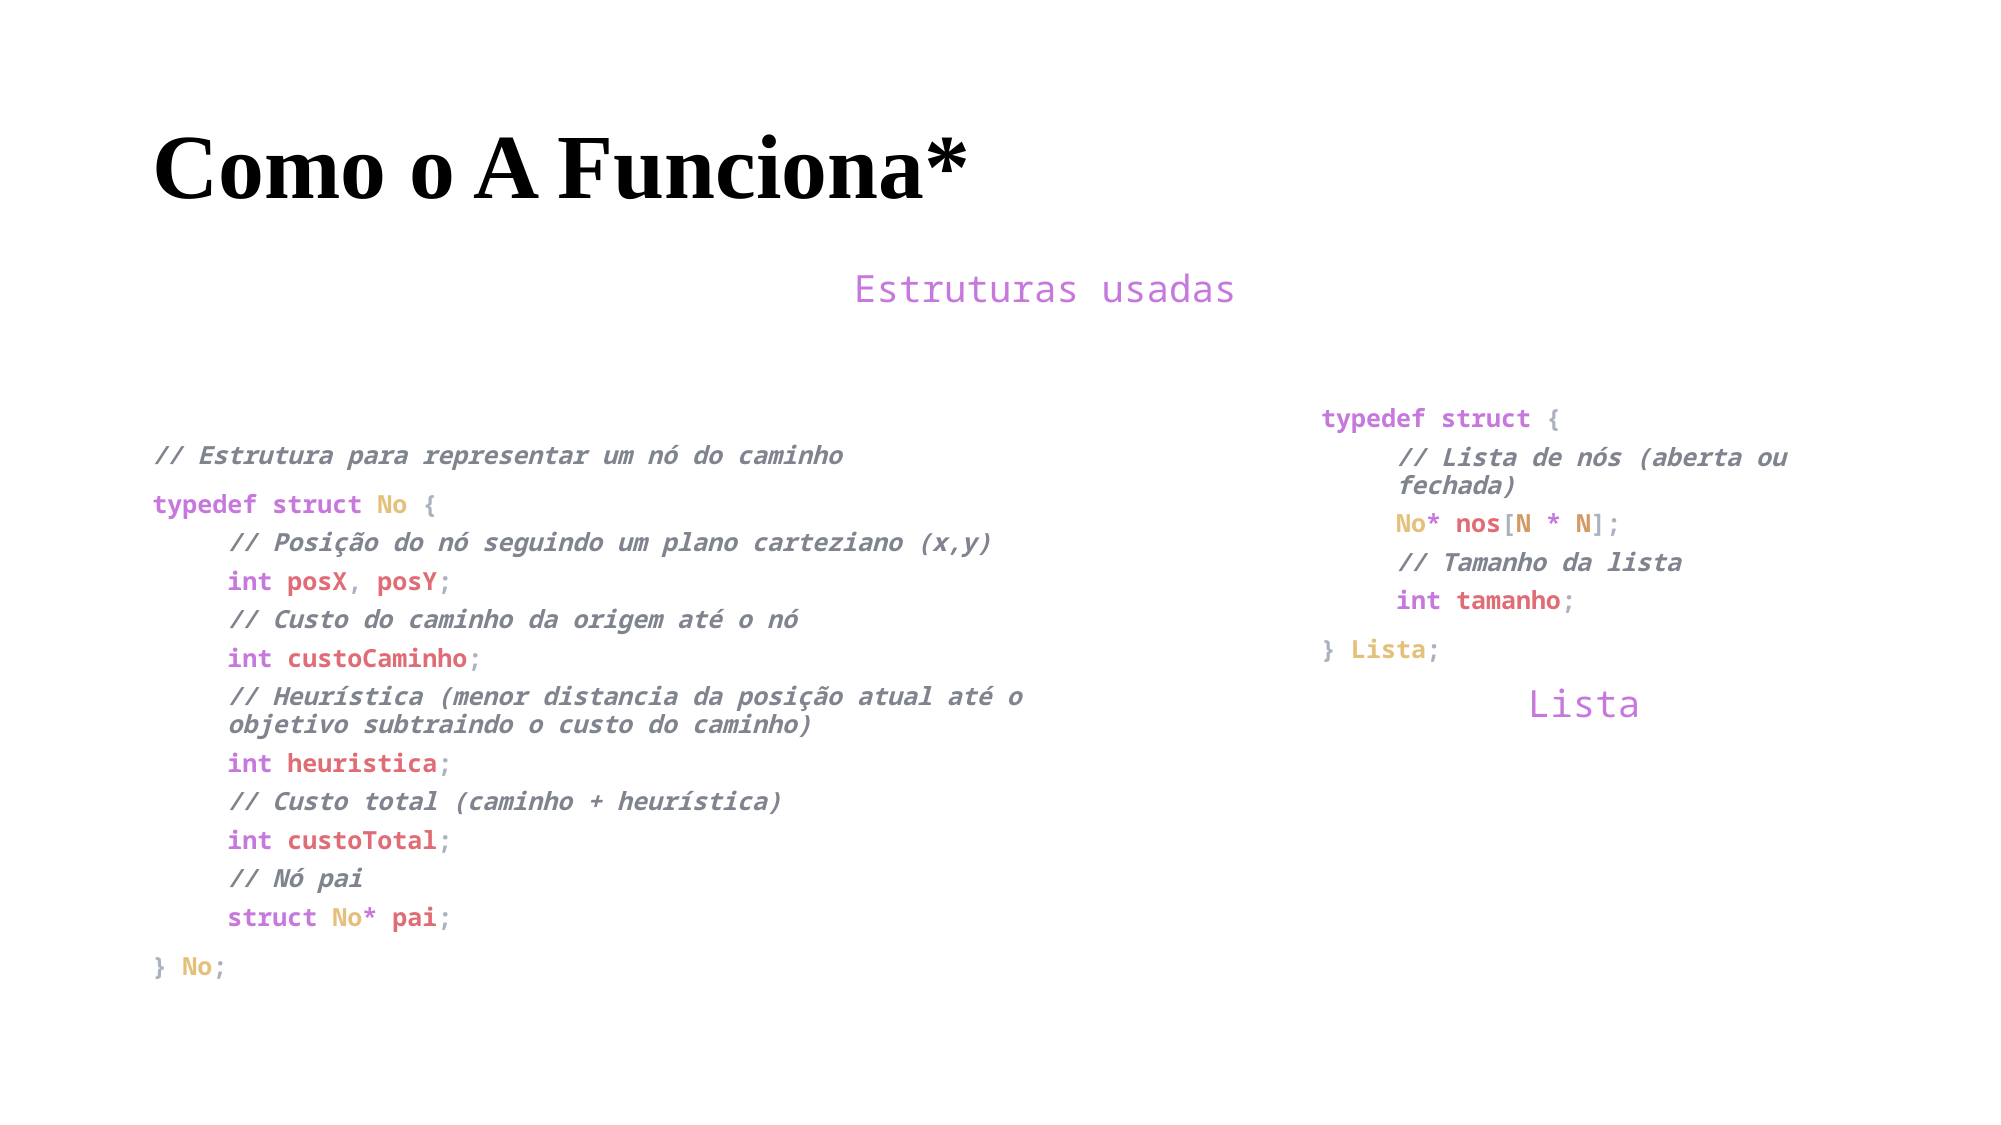

# Como o A Funciona*
Estruturas usadas
typedef struct {
// Lista de nós (aberta ou fechada)
No* nos[N * N];
// Tamanho da lista
int tamanho;
} Lista;
// Estrutura para representar um nó do caminho
typedef struct No {
// Posição do nó seguindo um plano carteziano (x,y)
int posX, posY;
// Custo do caminho da origem até o nó
int custoCaminho;
// Heurística (menor distancia da posição atual até o objetivo subtraindo o custo do caminho)
int heuristica;
// Custo total (caminho + heurística)
int custoTotal;
// Nó pai
struct No* pai;
} No;
Lista